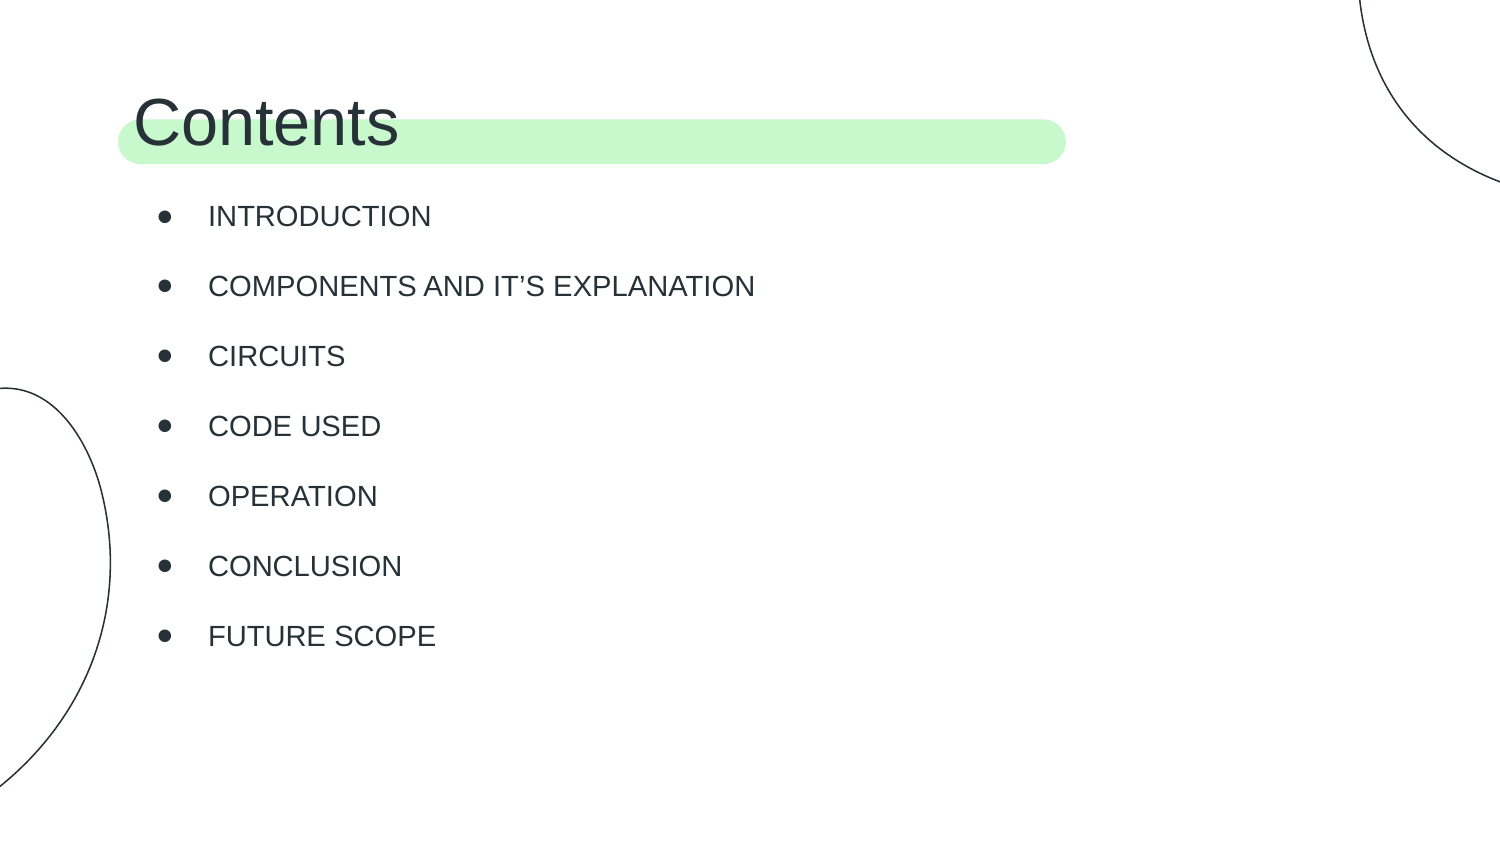

# Contents
INTRODUCTION

COMPONENTS AND IT’S EXPLANATION

CIRCUITS

CODE USED

OPERATION

CONCLUSION

FUTURE SCOPE